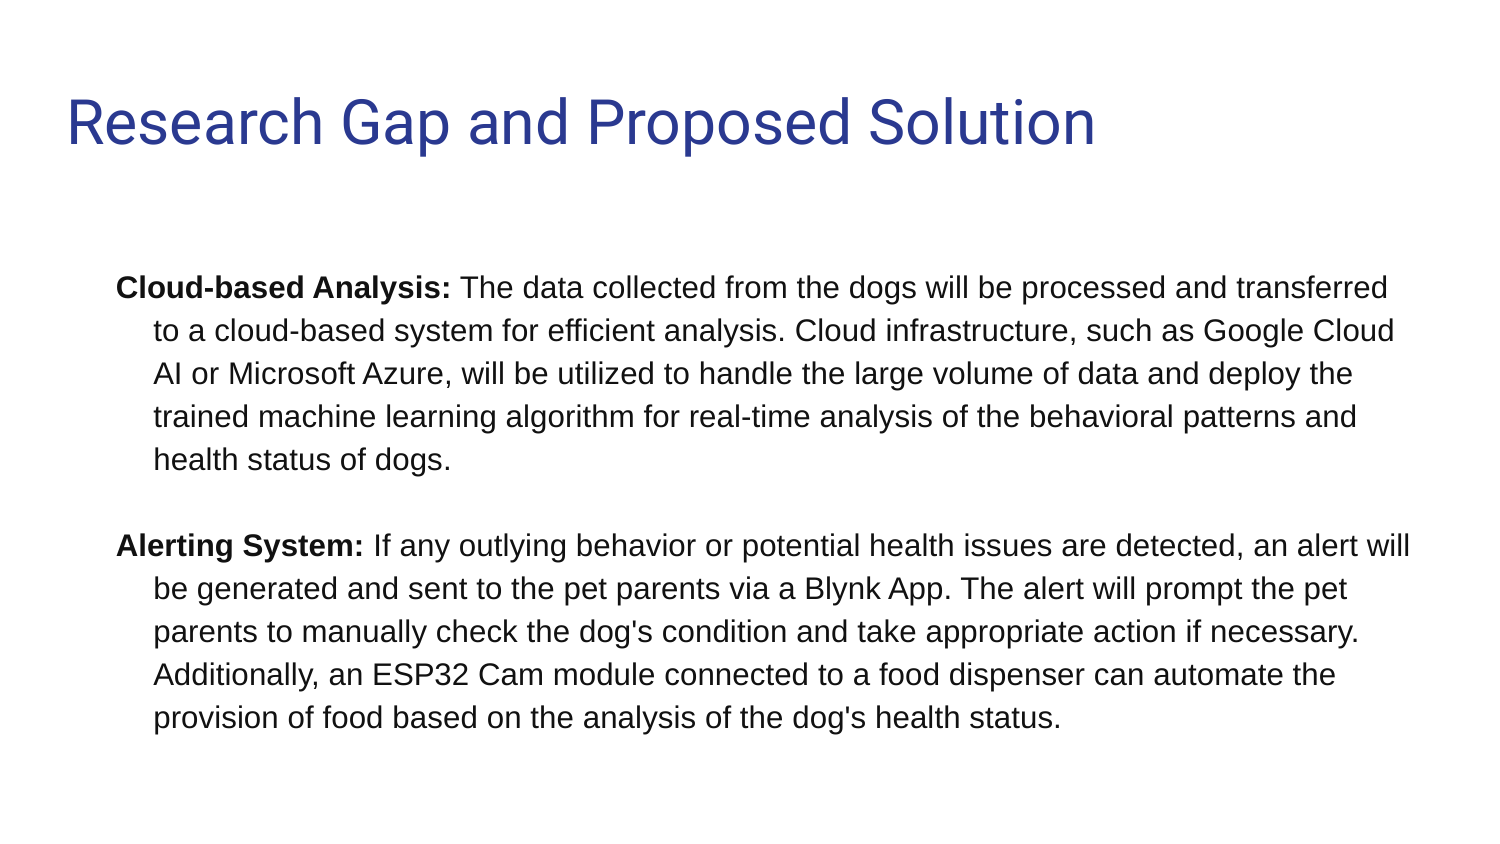

# Research Gap and Proposed Solution

Cloud-based Analysis: The data collected from the dogs will be processed and transferred to a cloud-based system for efficient analysis. Cloud infrastructure, such as Google Cloud AI or Microsoft Azure, will be utilized to handle the large volume of data and deploy the trained machine learning algorithm for real-time analysis of the behavioral patterns and health status of dogs.

Alerting System: If any outlying behavior or potential health issues are detected, an alert will be generated and sent to the pet parents via a Blynk App. The alert will prompt the pet parents to manually check the dog's condition and take appropriate action if necessary. Additionally, an ESP32 Cam module connected to a food dispenser can automate the provision of food based on the analysis of the dog's health status.